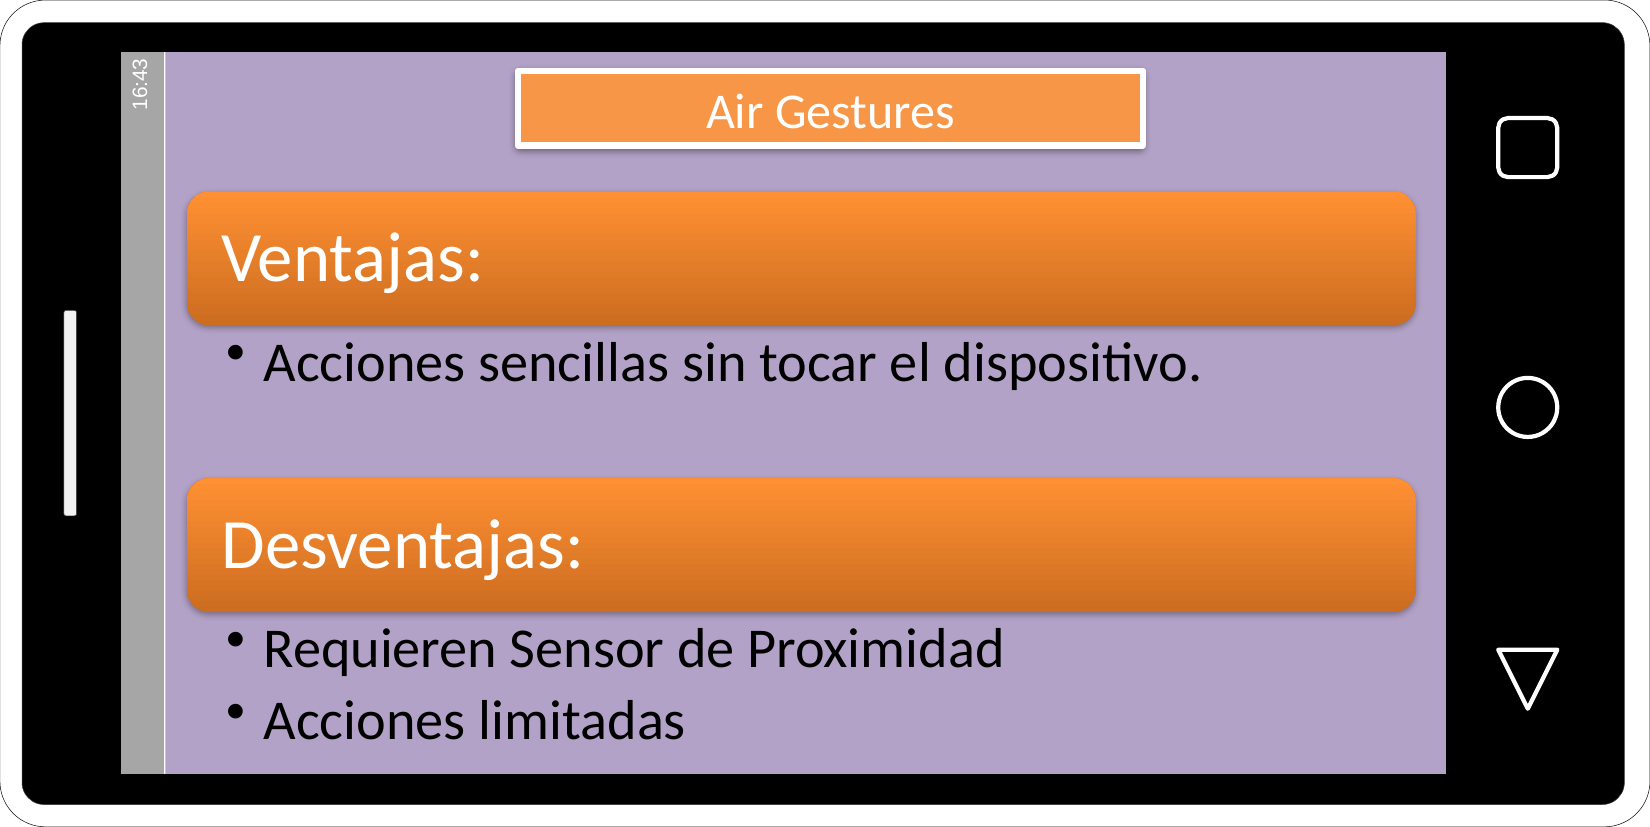

Air Gestures

Ventajas:
Acciones sencillas sin tocar el dispositivo.

Desventajas:
Requieren Sensor de Proximidad
Acciones limitadas